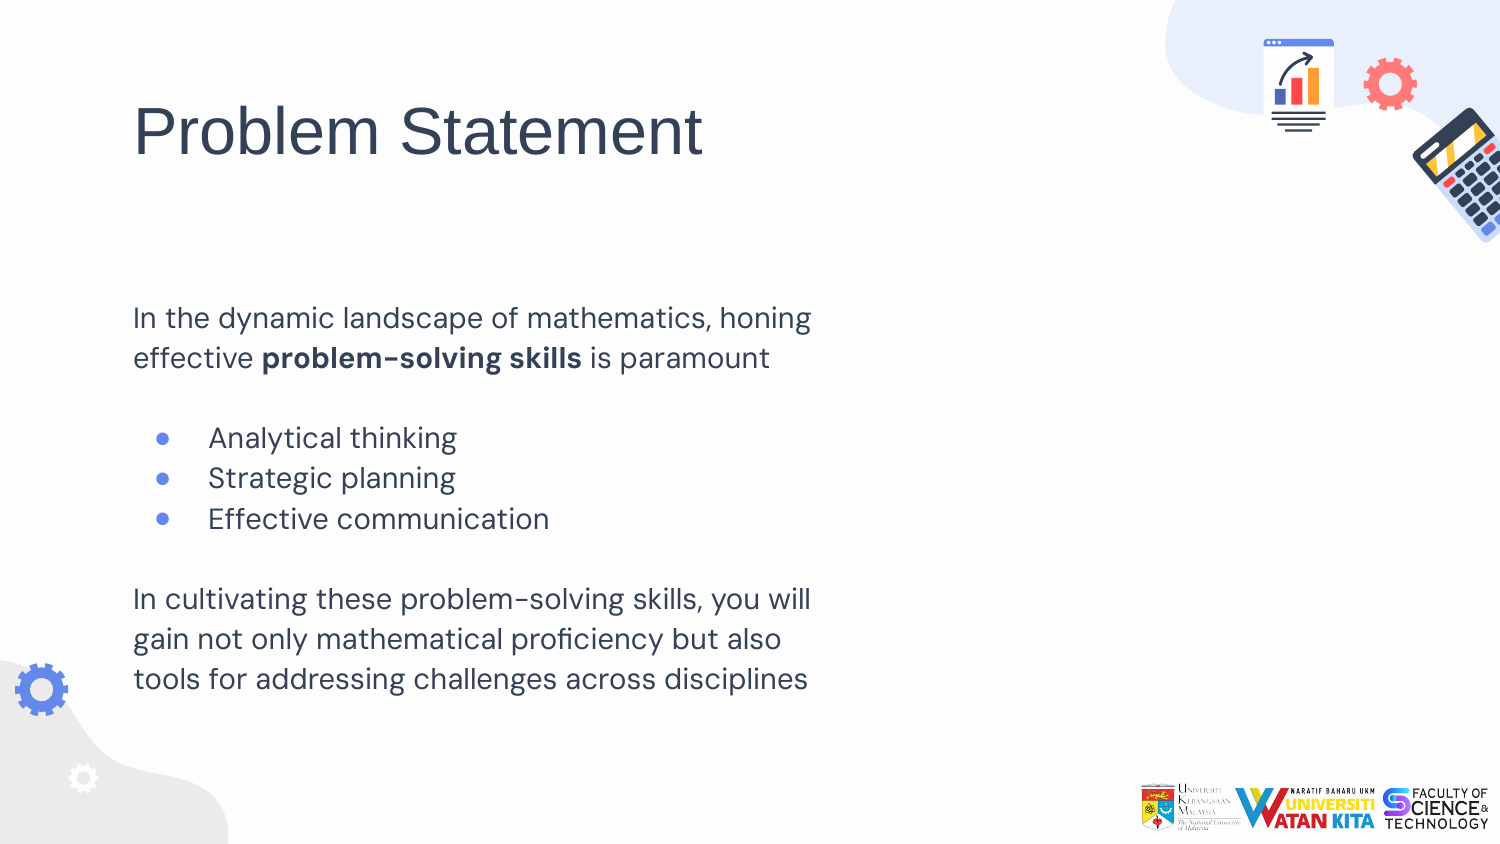

# Problem Statement
In the dynamic landscape of mathematics, honing effective problem-solving skills is paramount

Analytical thinking
Strategic planning
Effective communication

In cultivating these problem-solving skills, you will gain not only mathematical proficiency but also tools for addressing challenges across disciplines